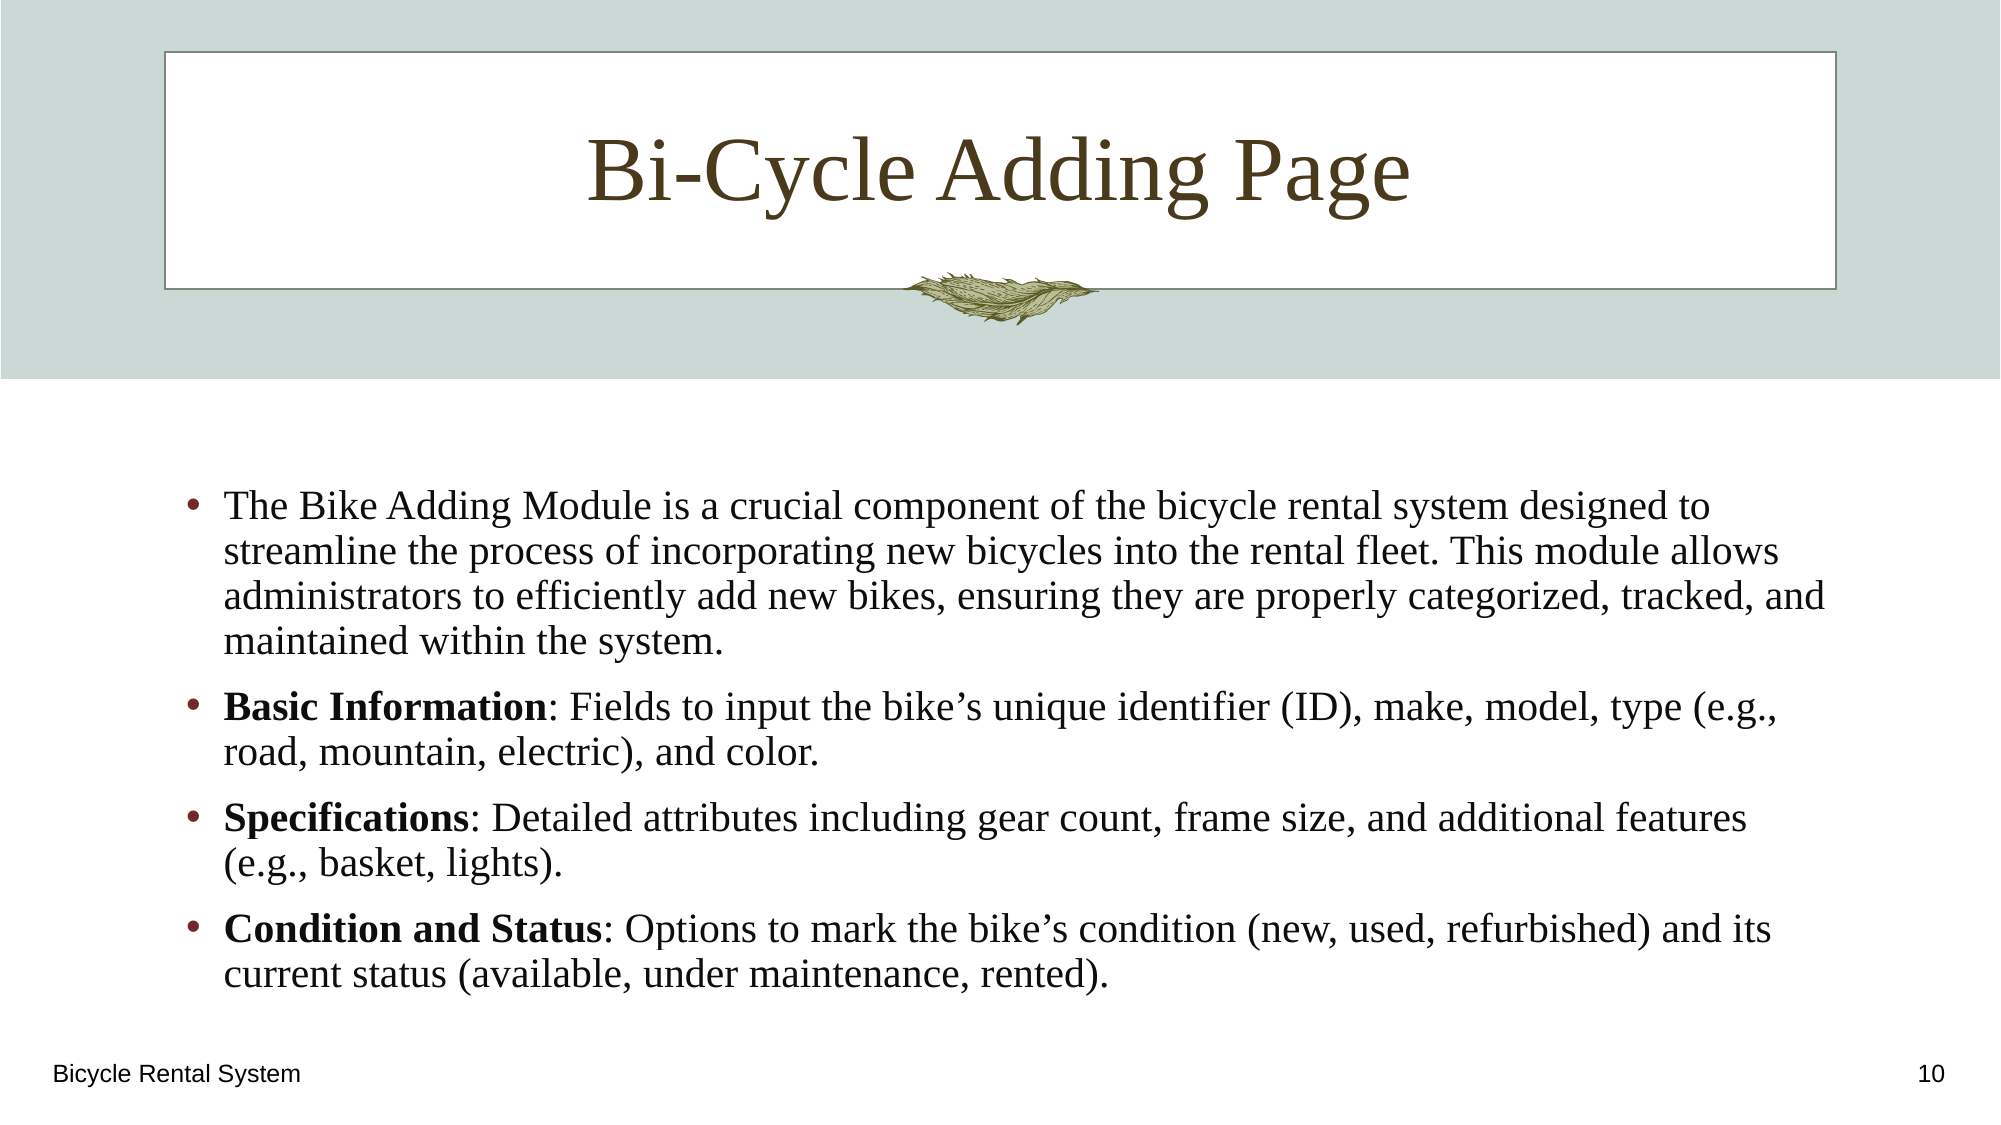

# Bi-Cycle Adding Page
The Bike Adding Module is a crucial component of the bicycle rental system designed to streamline the process of incorporating new bicycles into the rental fleet. This module allows administrators to efficiently add new bikes, ensuring they are properly categorized, tracked, and maintained within the system.
Basic Information: Fields to input the bike’s unique identifier (ID), make, model, type (e.g., road, mountain, electric), and color.
Specifications: Detailed attributes including gear count, frame size, and additional features (e.g., basket, lights).
Condition and Status: Options to mark the bike’s condition (new, used, refurbished) and its current status (available, under maintenance, rented).

Bicycle Rental System
10